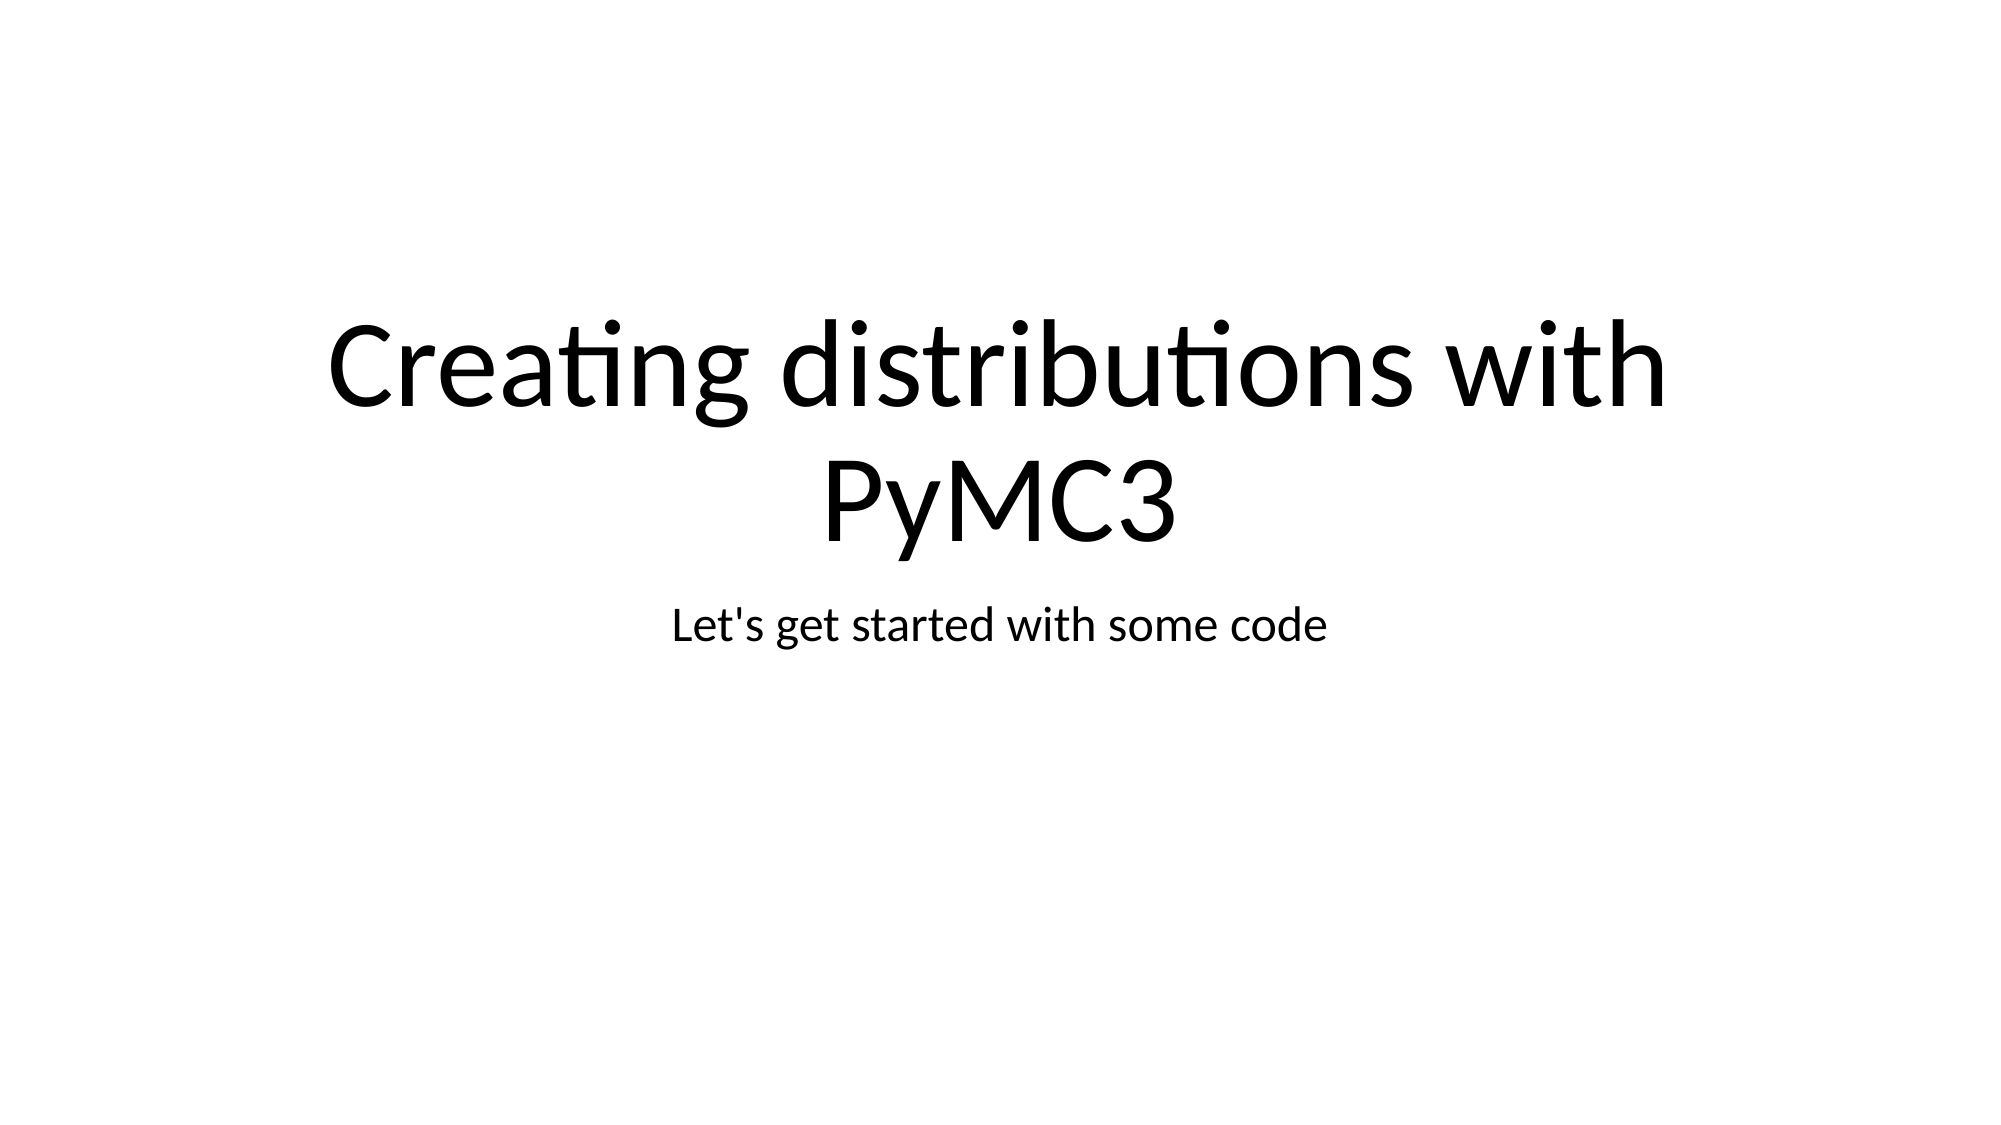

# Creating distributions with PyMC3
Let's get started with some code